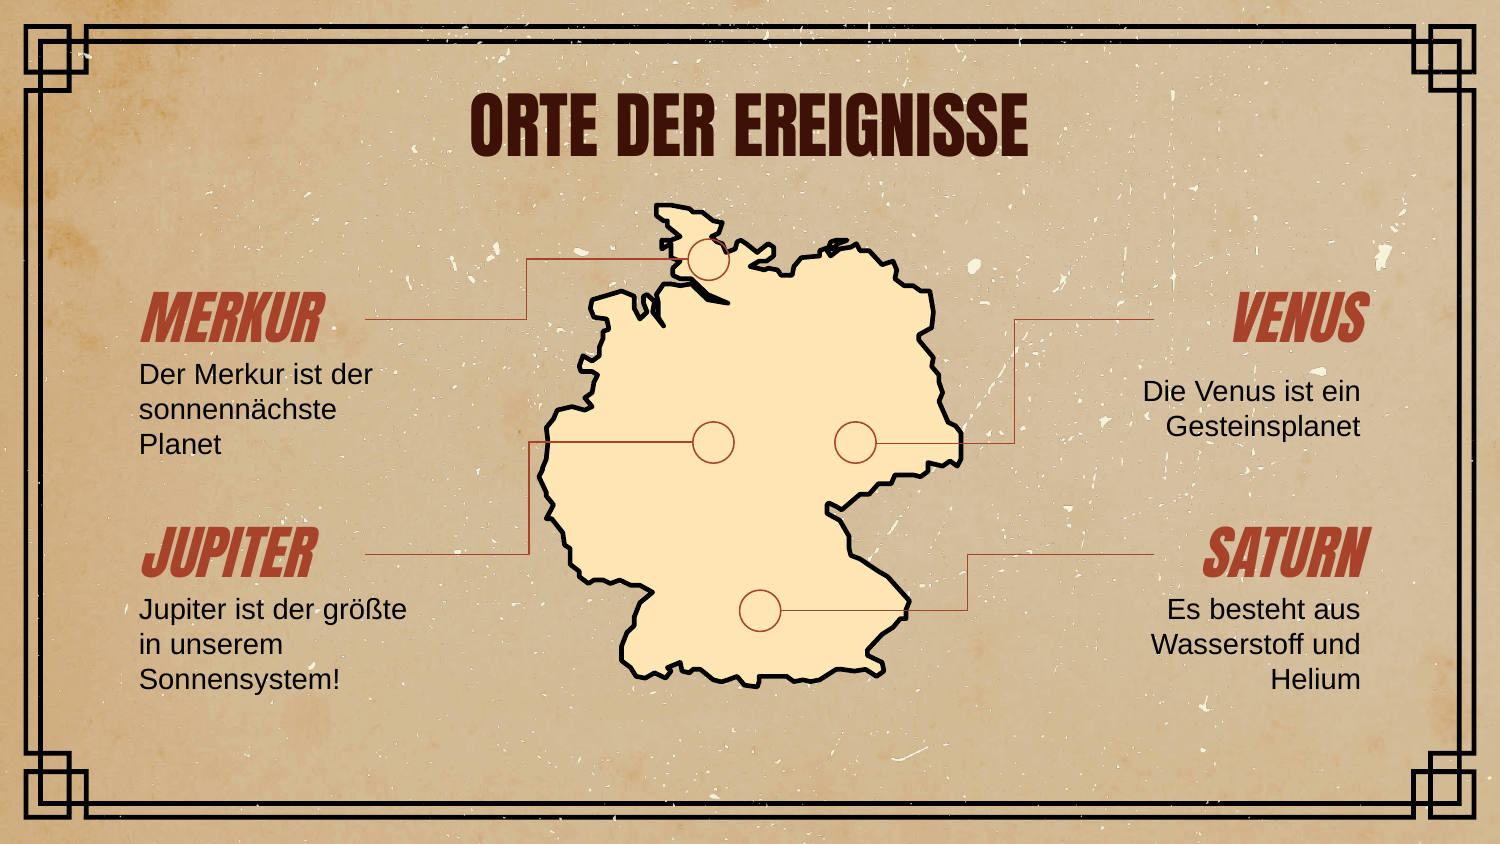

# ORTE DER EREIGNISSE

MERKUR
VENUS

Der Merkur ist der sonnennächste Planet
Die Venus ist ein Gesteinsplanet

JUPITER
SATURN

Jupiter ist der größte in unserem Sonnensystem!
Es besteht aus Wasserstoff und Helium